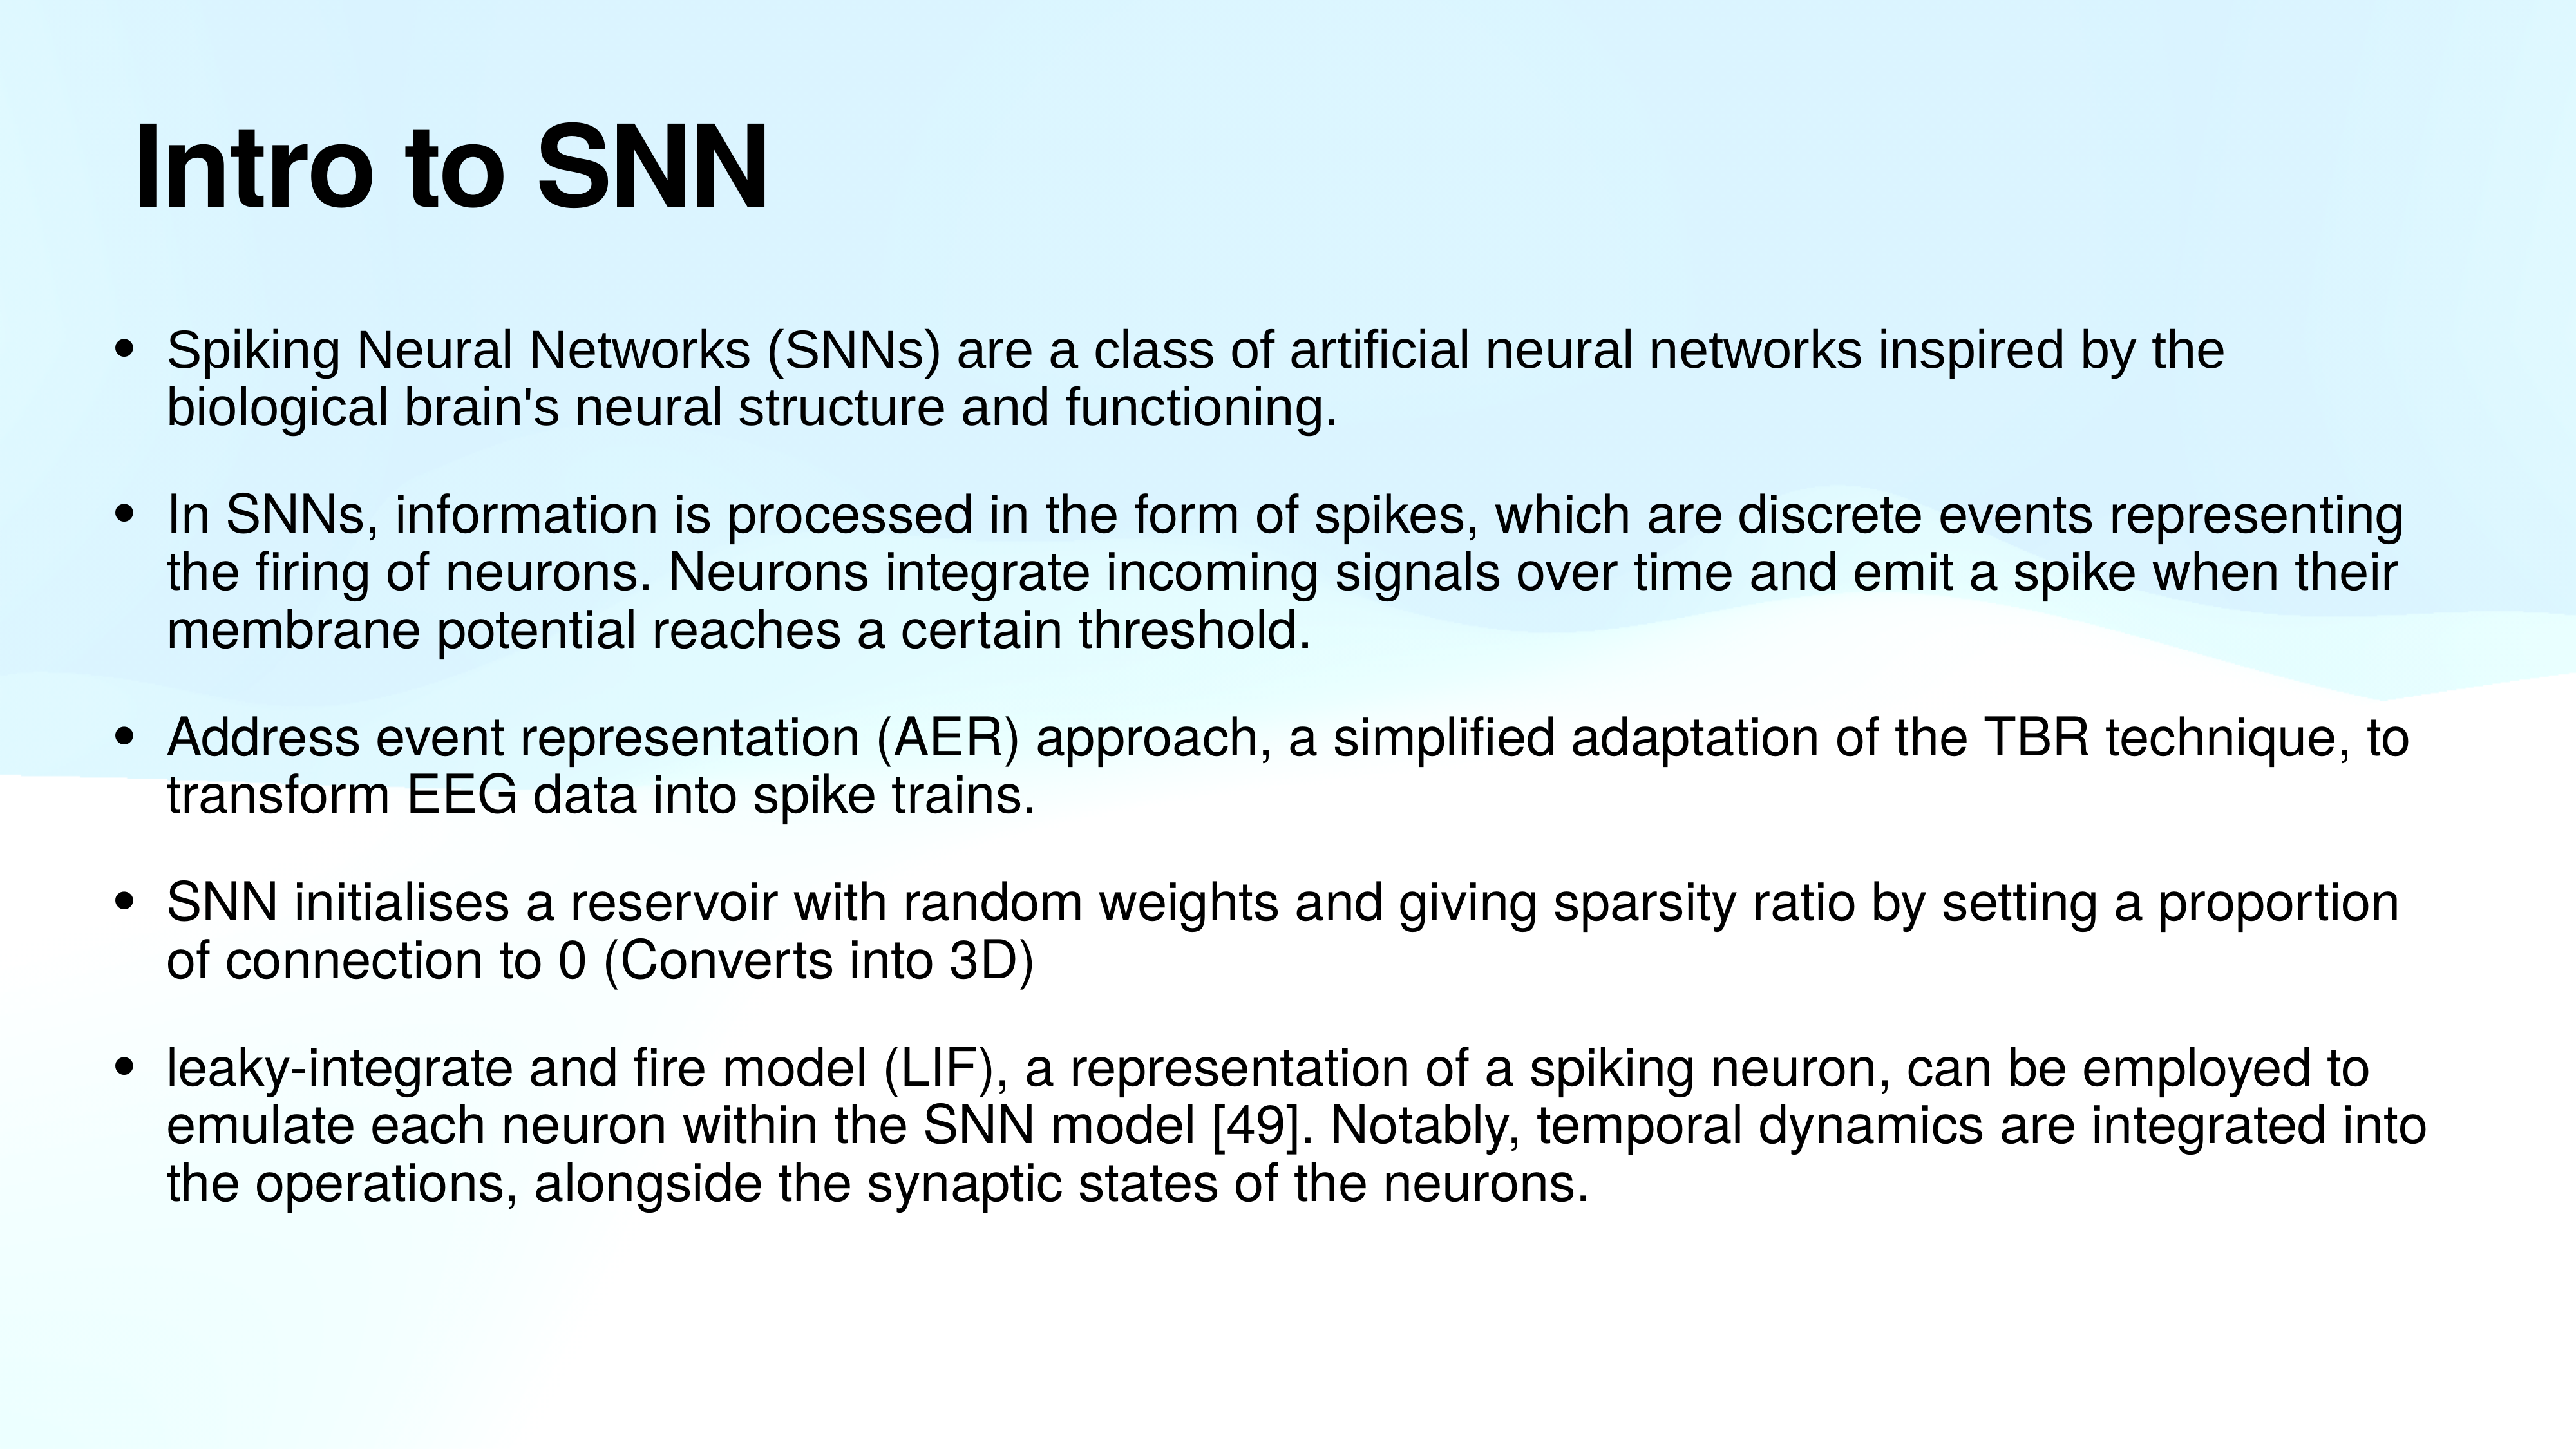

# Intro to SNN
Spiking Neural Networks (SNNs) are a class of artificial neural networks inspired by the biological brain's neural structure and functioning.
In SNNs, information is processed in the form of spikes, which are discrete events representing the firing of neurons. Neurons integrate incoming signals over time and emit a spike when their membrane potential reaches a certain threshold.
Address event representation (AER) approach, a simplified adaptation of the TBR technique, to transform EEG data into spike trains.
SNN initialises a reservoir with random weights and giving sparsity ratio by setting a proportion of connection to 0 (Converts into 3D)
leaky-integrate and fire model (LIF), a representation of a spiking neuron, can be employed to emulate each neuron within the SNN model [49]. Notably, temporal dynamics are integrated into the operations, alongside the synaptic states of the neurons.